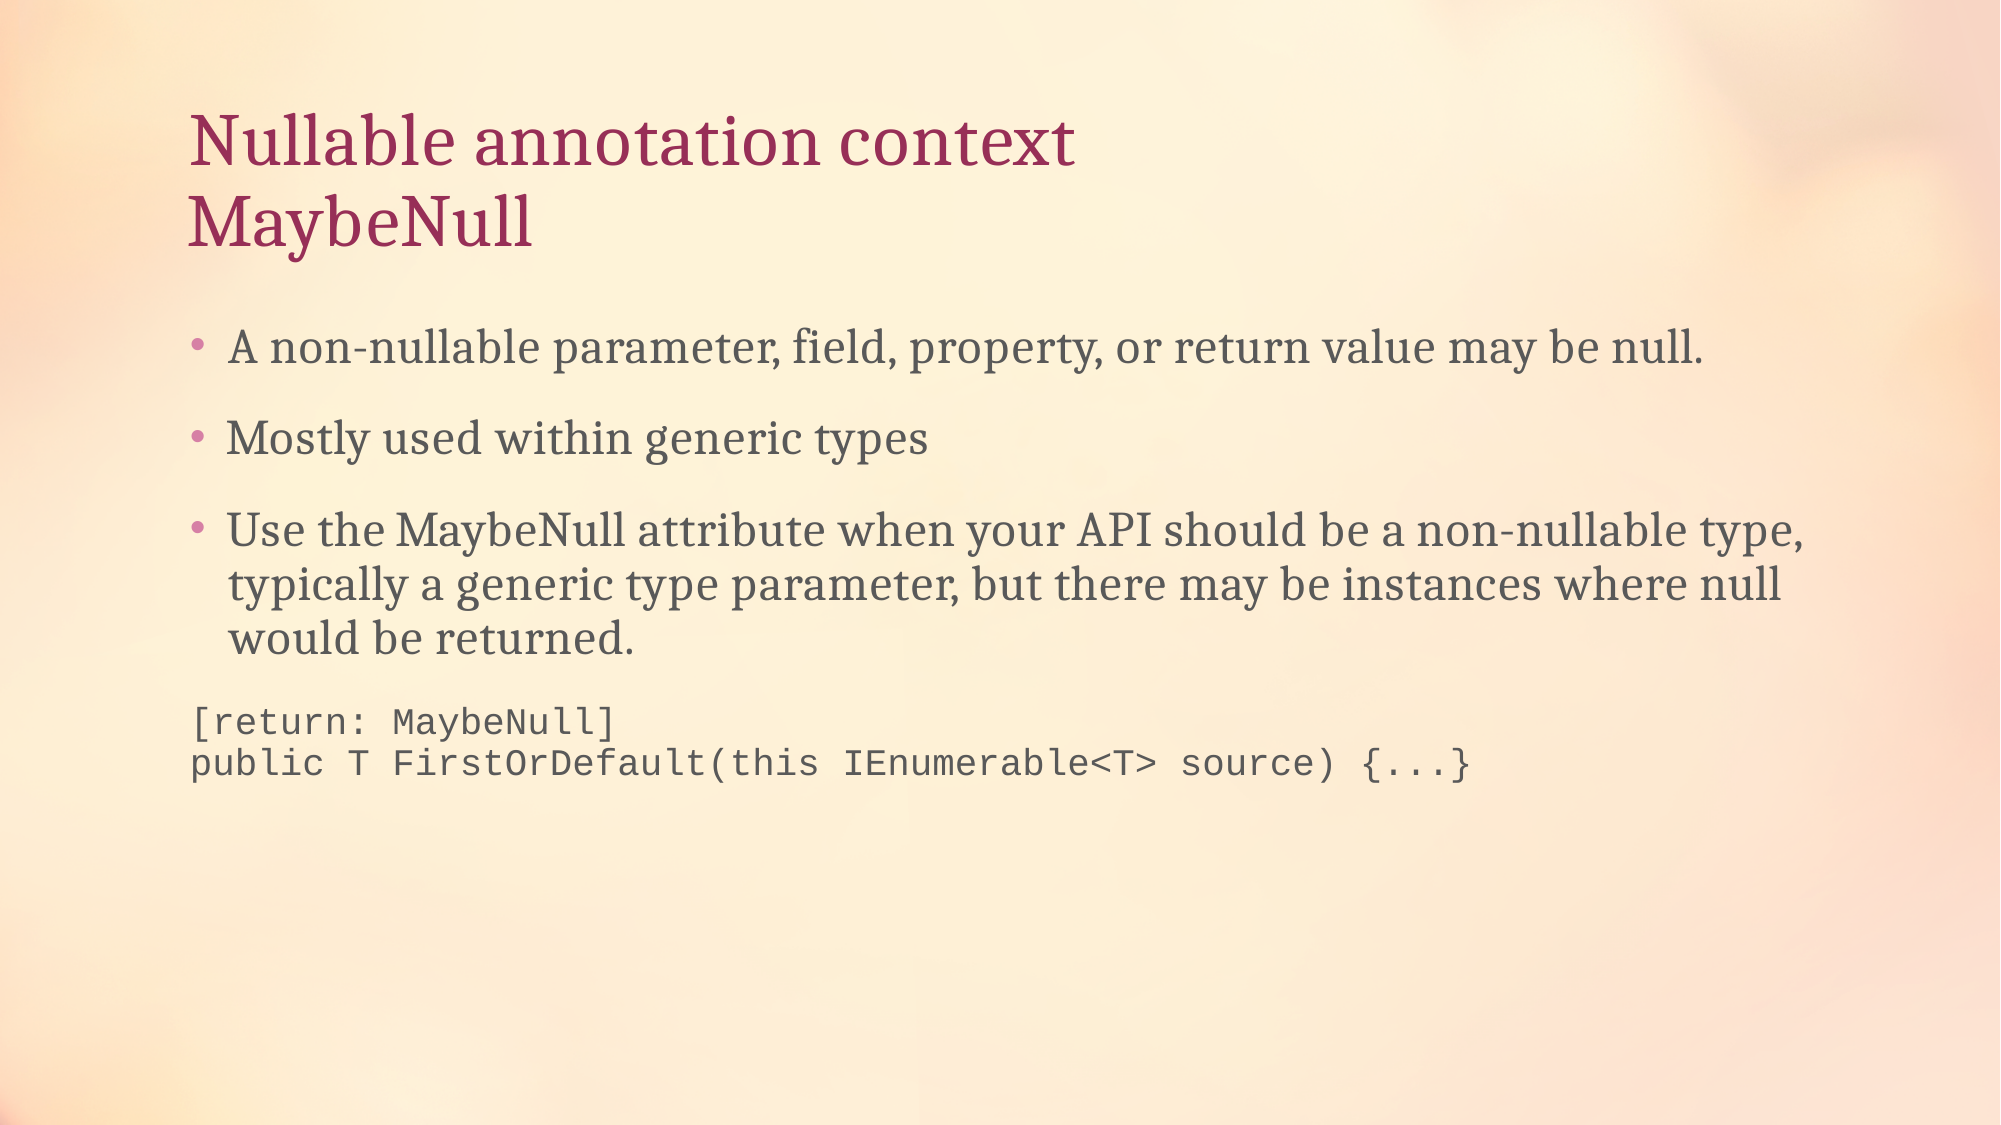

# Nullable annotation context MaybeNull
A non-nullable parameter, field, property, or return value may be null.
Mostly used within generic types
Use the MaybeNull attribute when your API should be a non-nullable type, typically a generic type parameter, but there may be instances where null would be returned.
[return: MaybeNull]
public T FirstOrDefault(this IEnumerable<T> source) {...}